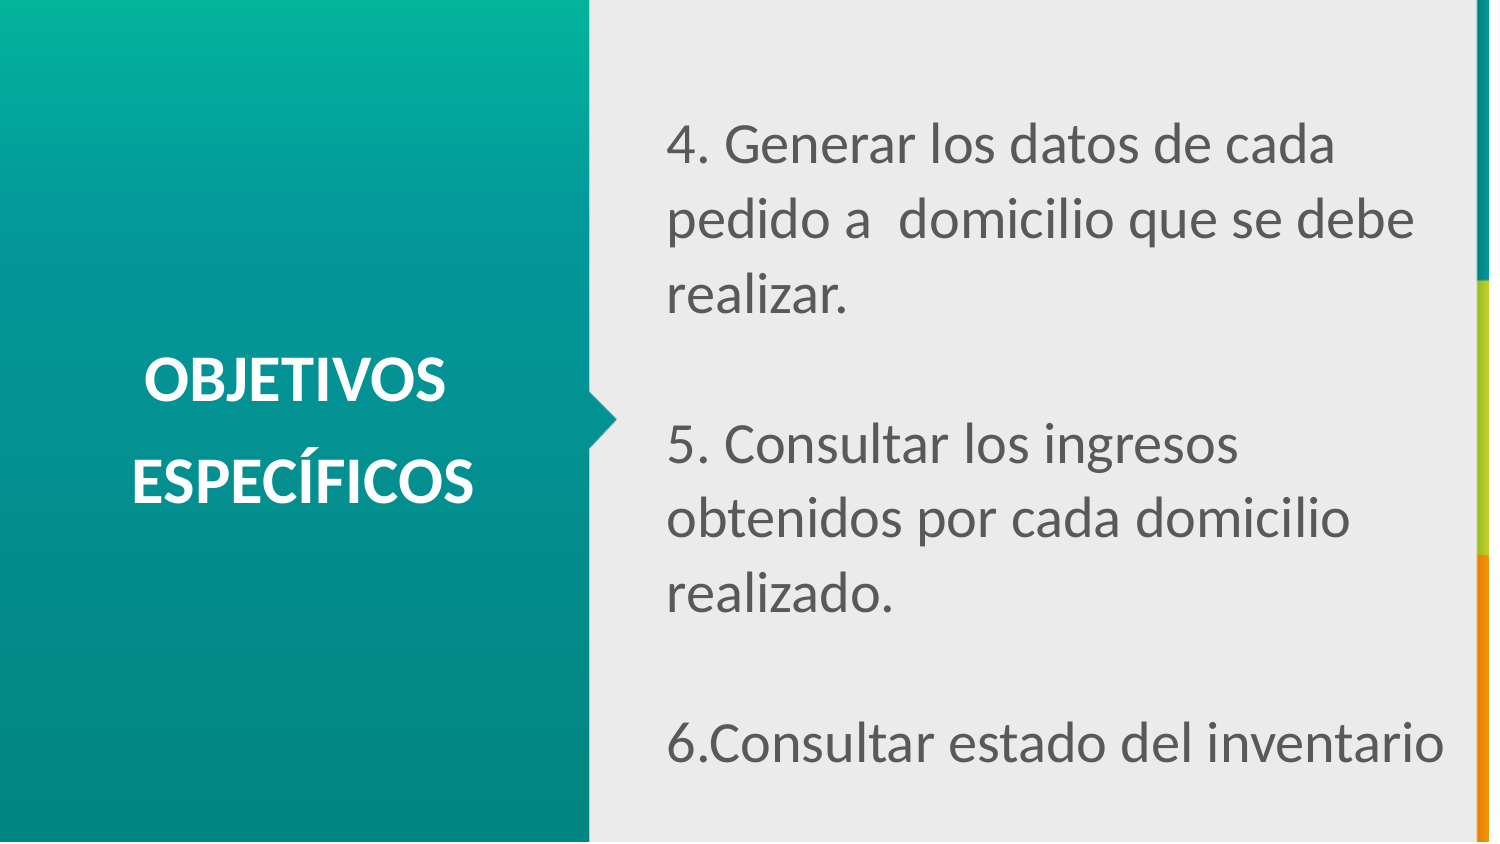

4. Generar los datos de cada pedido a  domicilio que se debe realizar.

5. Consultar los ingresos obtenidos por cada domicilio realizado.

6.Consultar estado del inventario
OBJETIVOS
 ESPECÍFICOS